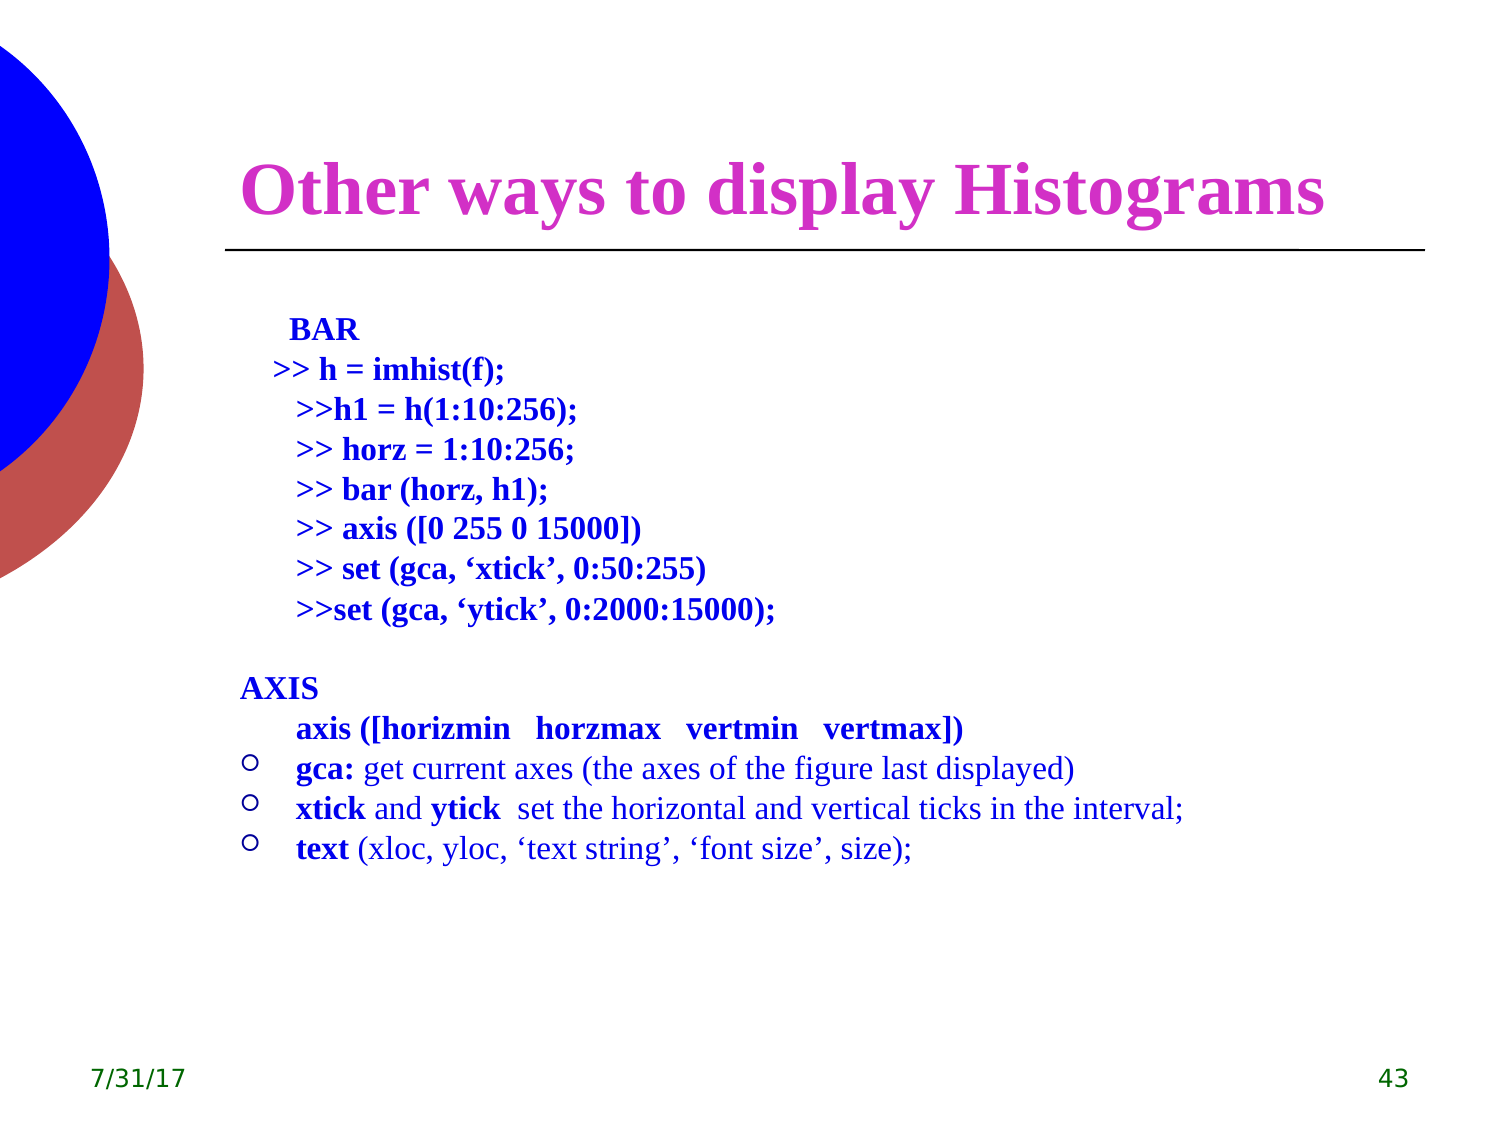

Other ways to display Histograms
      BAR
    >> h = imhist(f);
	>>h1 = h(1:10:256);
	>> horz = 1:10:256;
	>> bar (horz, h1);
	>> axis ([0 255 0 15000])
	>> set (gca, ‘xtick’, 0:50:255)
	>>set (gca, ‘ytick’, 0:2000:15000);

AXIS
	axis ([horizmin   horzmax   vertmin   vertmax])
gca: get current axes (the axes of the figure last displayed)
xtick and ytick  set the horizontal and vertical ticks in the interval;
text (xloc, yloc, ‘text string’, ‘font size’, size);

7/31/17
43